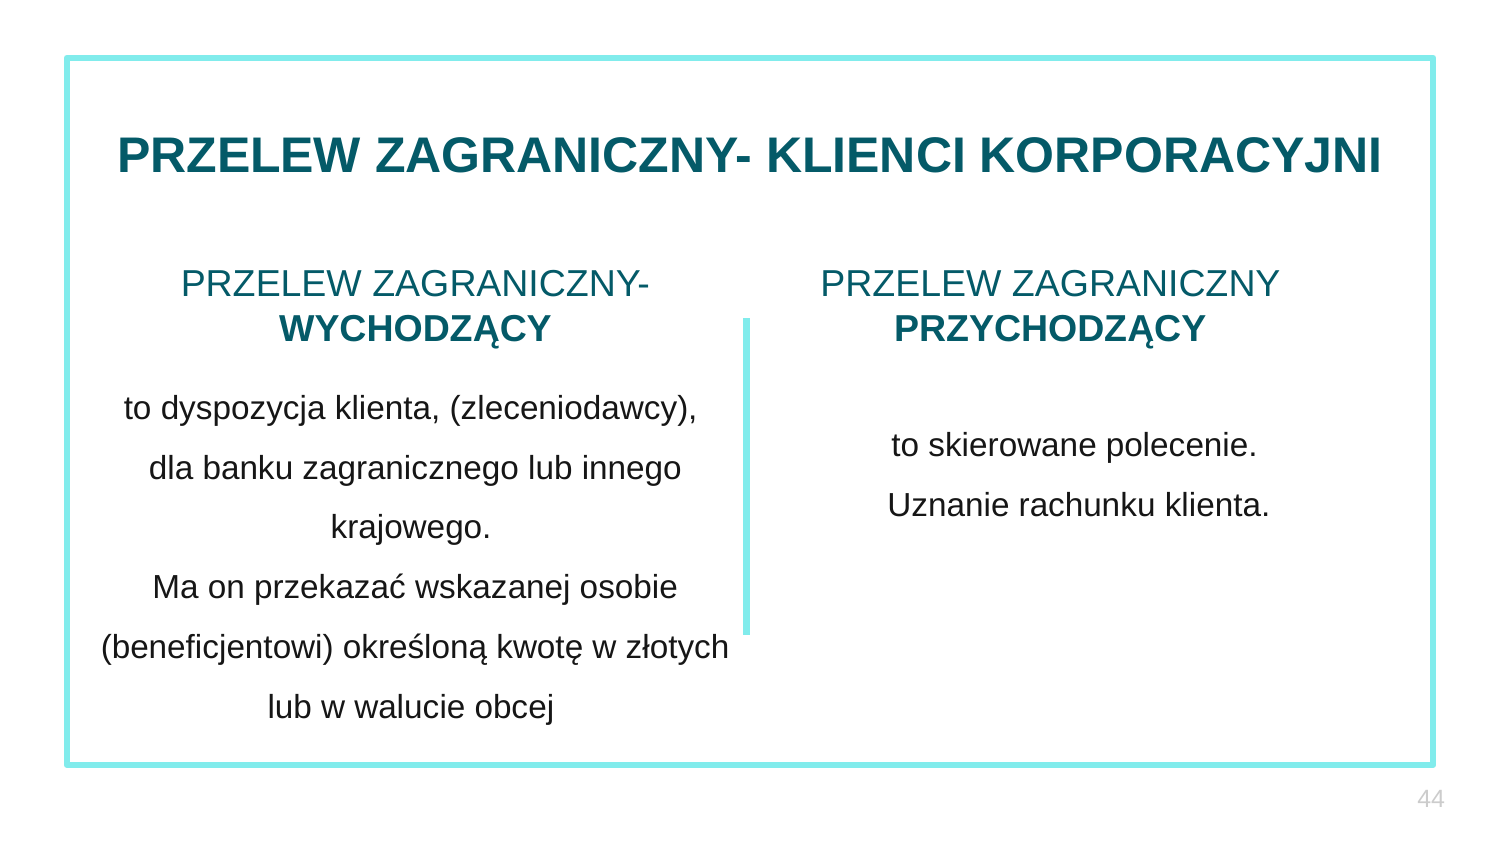

PRZELEW ZAGRANICZNY- KLIENCI KORPORACYJNI
# PRZELEW ZAGRANICZNY- WYCHODZĄCY
PRZELEW ZAGRANICZNY PRZYCHODZĄCY
to dyspozycja klienta, (zleceniodawcy),
dla banku zagranicznego lub innego krajowego.
Ma on przekazać wskazanej osobie (beneficjentowi) określoną kwotę w złotych lub w walucie obcej
to skierowane polecenie.
Uznanie rachunku klienta.
44